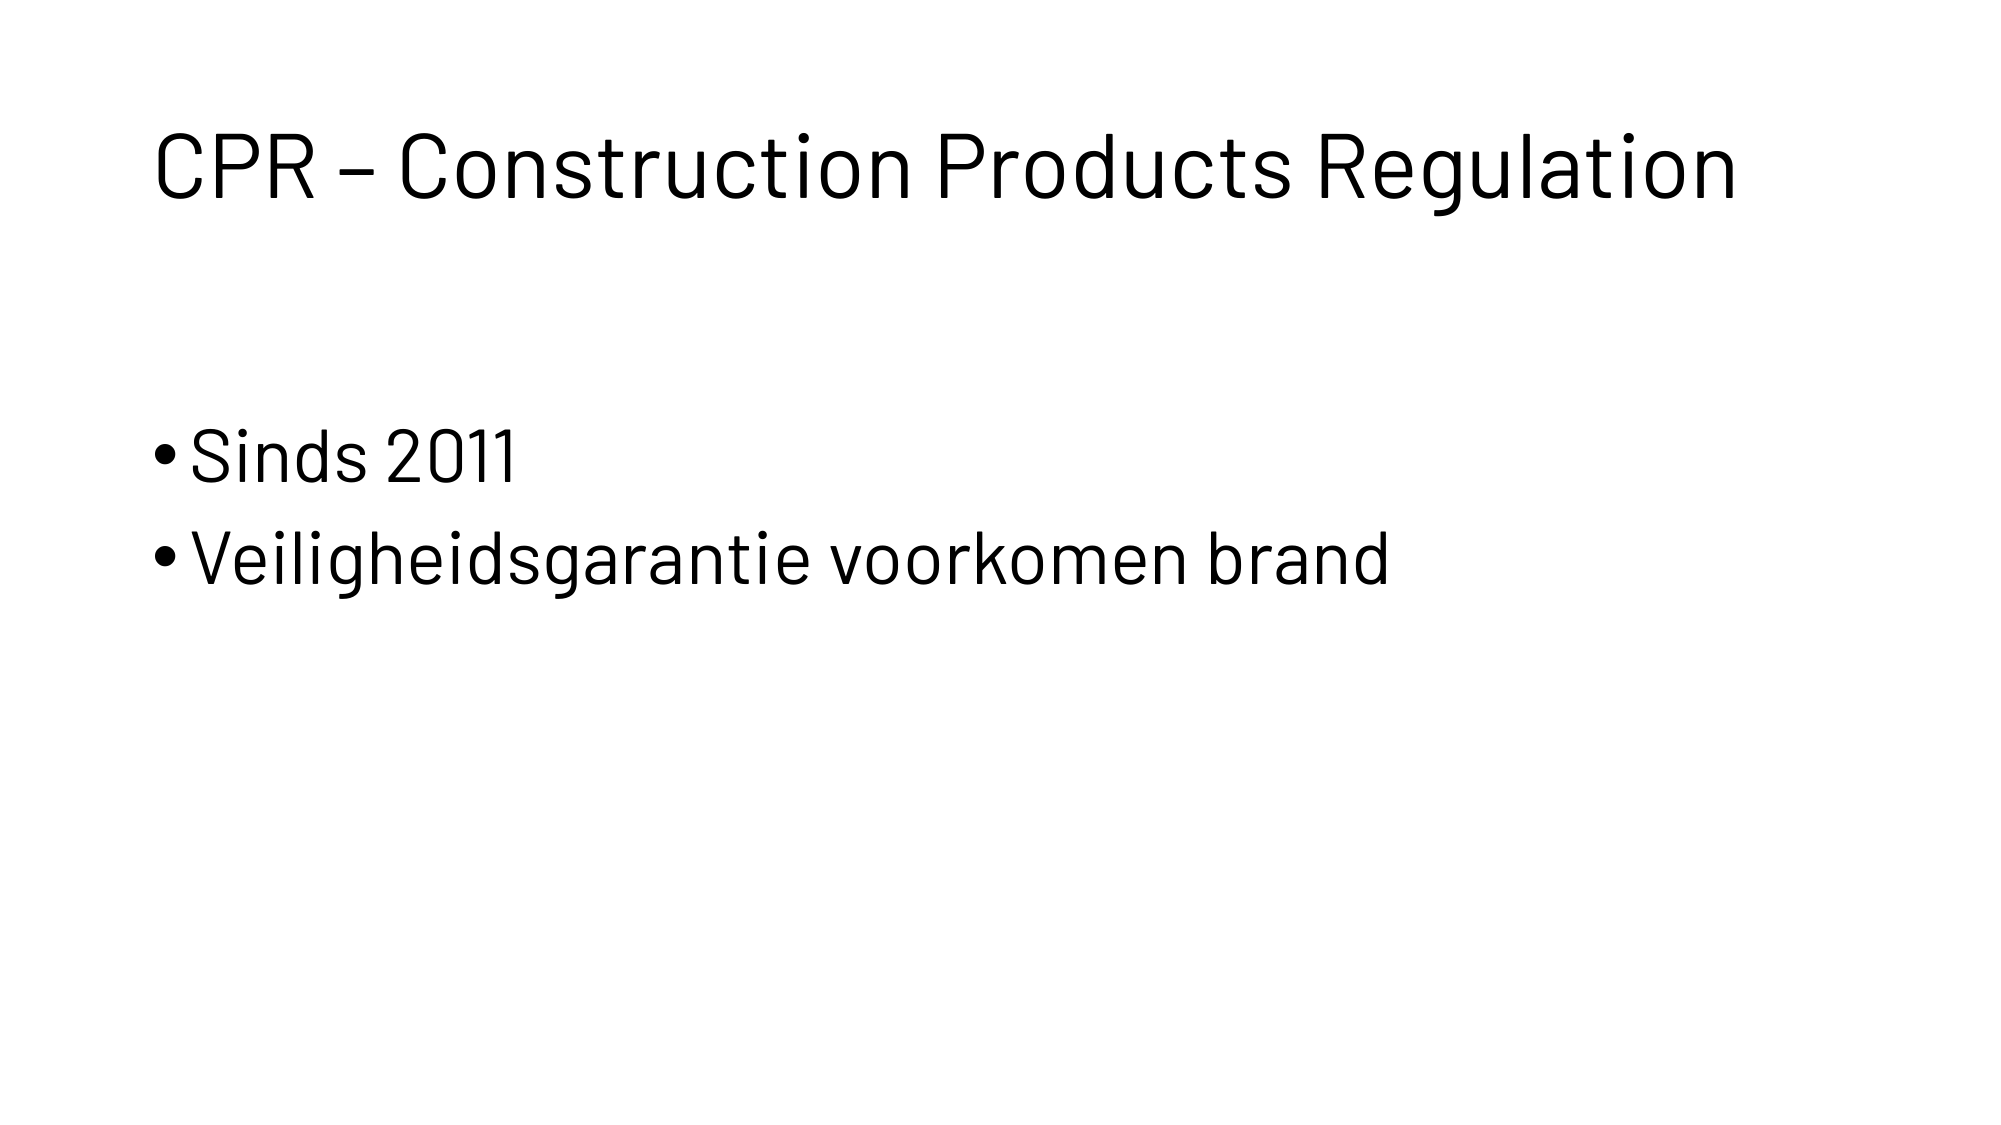

# CPR – Construction Products Regulation

Sinds 2011
Veiligheidsgarantie voorkomen brand